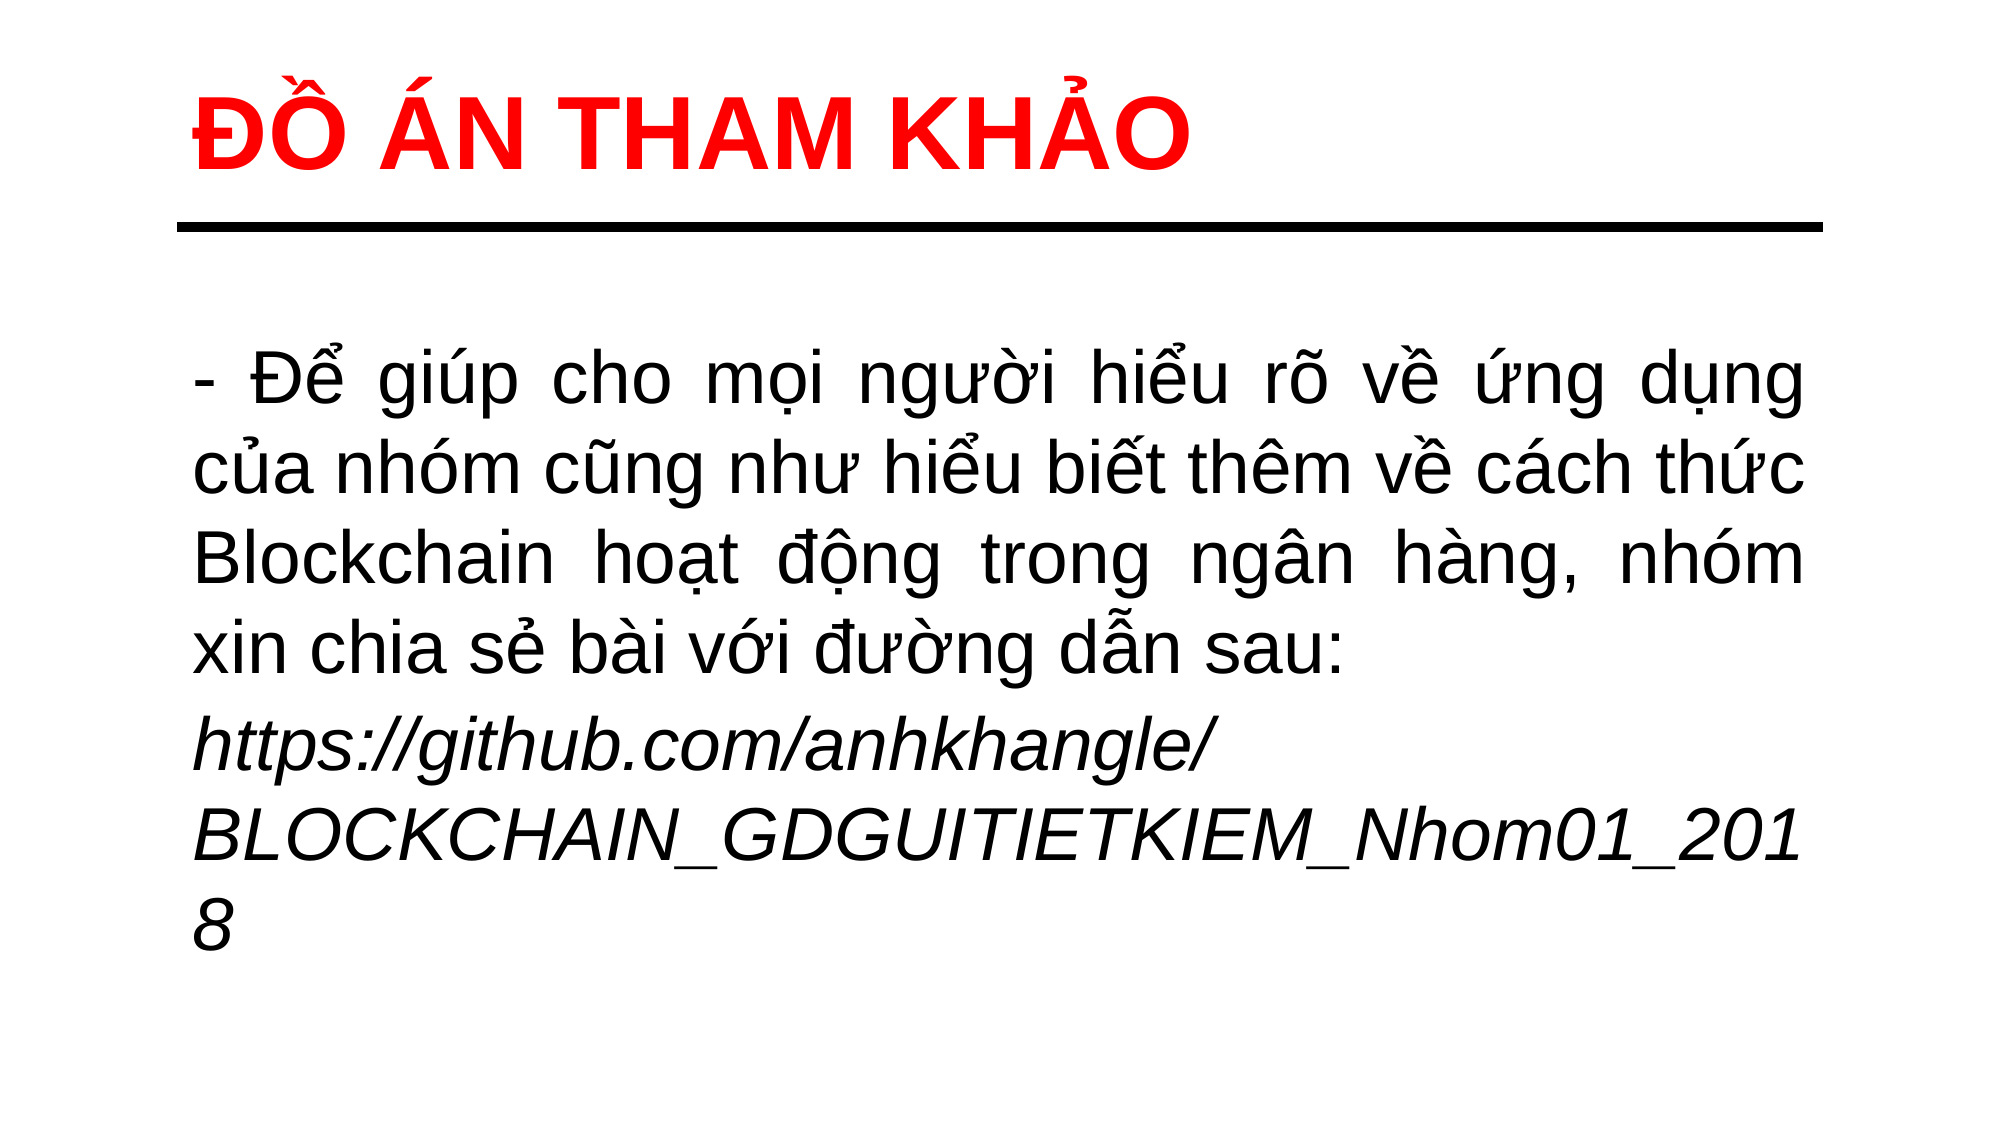

ĐỒ ÁN THAM KHẢO

- Để giúp cho mọi người hiểu rõ về ứng dụng của nhóm cũng như hiểu biết thêm về cách thức Blockchain hoạt động trong ngân hàng, nhóm xin chia sẻ bài với đường dẫn sau:
https://github.com/anhkhangle/BLOCKCHAIN_GDGUITIETKIEM_Nhom01_2018